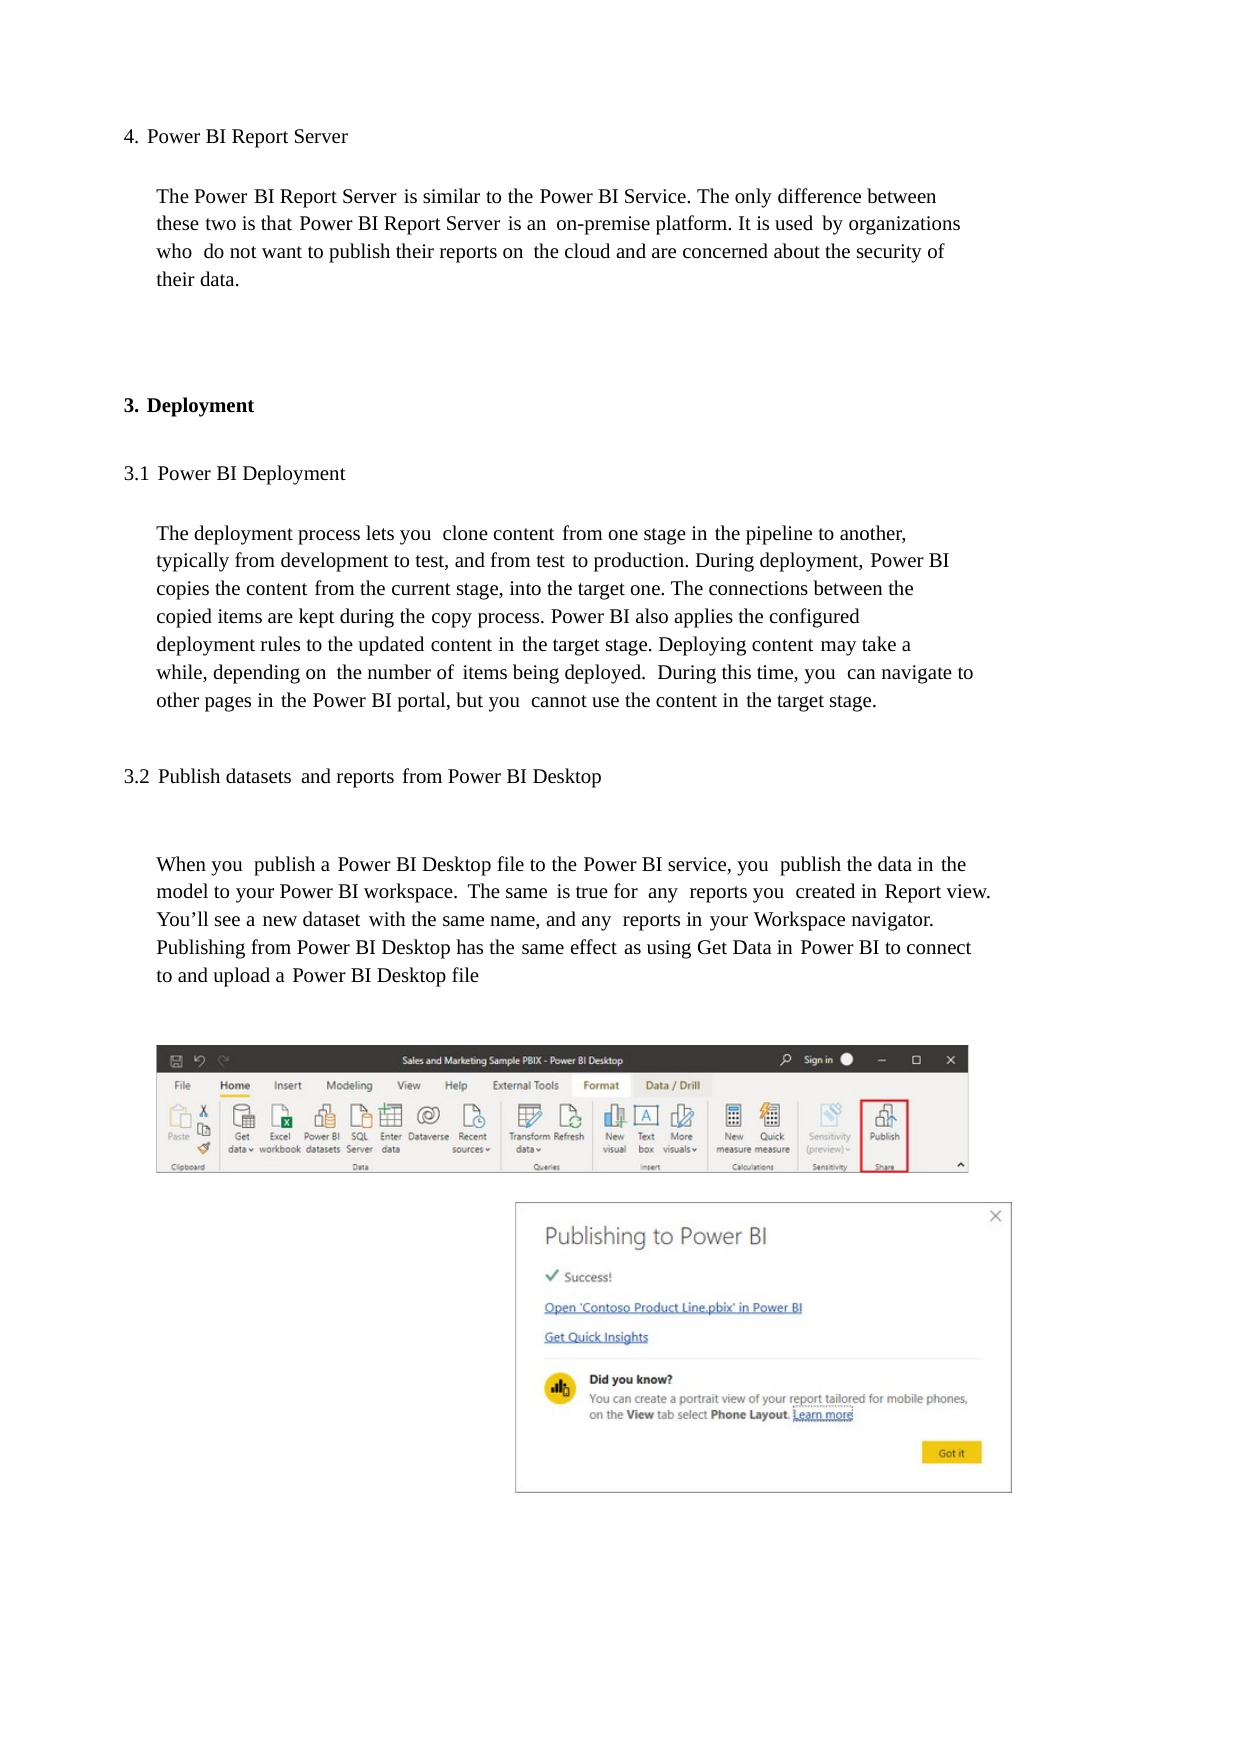

4. Power BI Report Server
The Power BI Report Server is similar to the Power BI Service. The only difference between
these two is that Power BI Report Server is an on-premise platform. It is used by organizations
who  do not want to publish their reports on the cloud and are concerned about the security of
their data.
3. Deployment
3.1 Power BI Deployment
The deployment process lets you  clone content from one stage in the pipeline to another,
typically from development to test, and from test to production. During deployment, Power BI
copies the content from the current stage, into the target one. The connections between the
copied items are kept during the copy process. Power BI also applies the configured
deployment rules to the updated content in the target stage. Deploying content may take a
while, depending on the number of items being deployed. During this time, you  can navigate to
other pages in the Power BI portal, but you  cannot use the content in the target stage.
3.2 Publish datasets and reports from Power BI Desktop
When you  publish a Power BI Desktop file to the Power BI service, you  publish the data in the
model to your Power BI workspace. The same is true for any  reports you  created in Report view.
You’ll see a new dataset with the same name, and any  reports in your Workspace navigator.
Publishing from Power BI Desktop has the same effect as using Get Data in Power BI to connect
to and upload a Power BI Desktop file